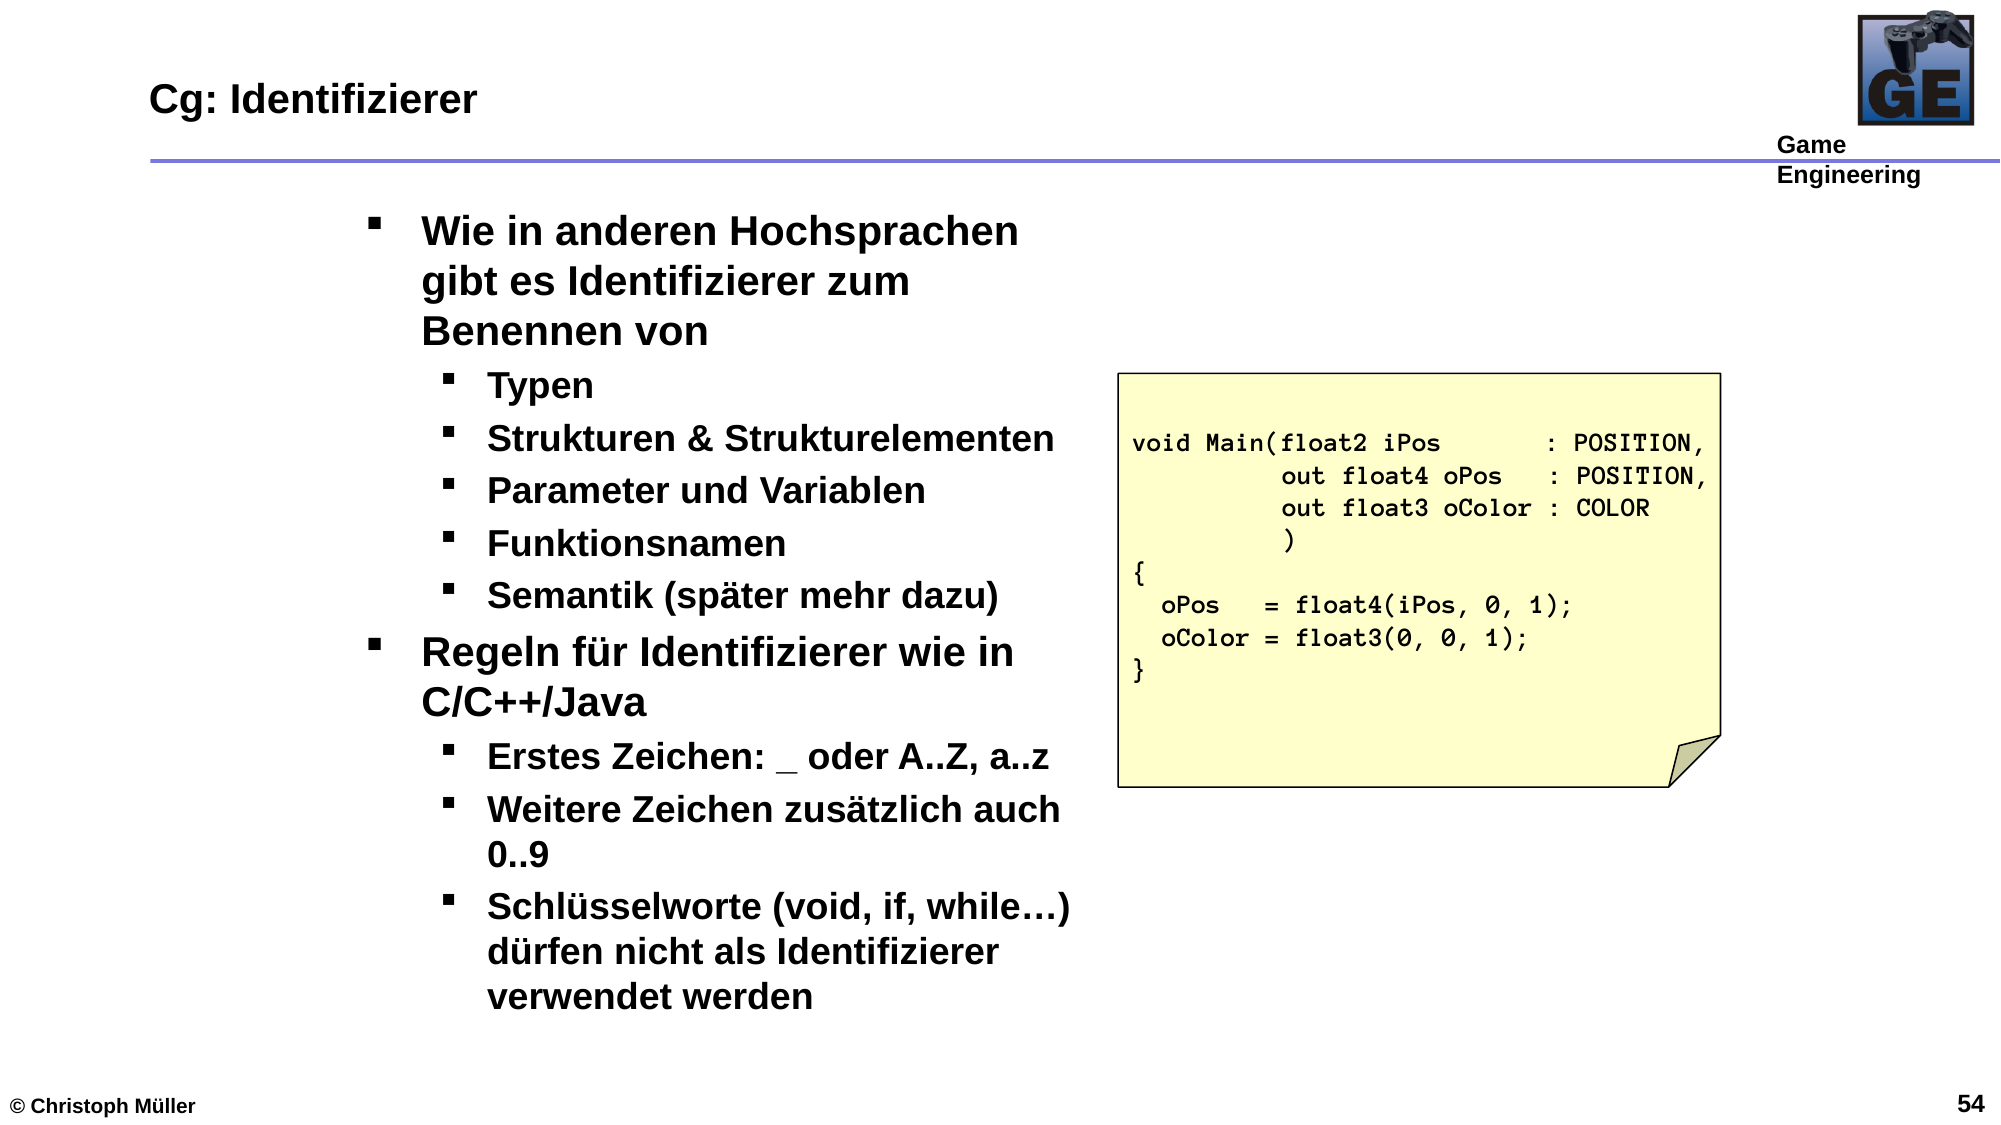

# Cg: Identifizierer
Wie in anderen Hochsprachen gibt es Identifizierer zum Benennen von
Typen
Strukturen & Strukturelementen
Parameter und Variablen
Funktionsnamen
Semantik (später mehr dazu)
Regeln für Identifizierer wie in C/C++/Java
Erstes Zeichen: _ oder A..Z, a..z
Weitere Zeichen zusätzlich auch 0..9
Schlüsselworte (void, if, while…) dürfen nicht als Identifizierer verwendet werden

void Main(float2 iPos       : POSITION,
	out float4 oPos   : POSITION,
	out float3 oColor : COLOR
	)
{
  oPos   = float4(iPos, 0, 1);
  oColor = float3(0, 0, 1);
}